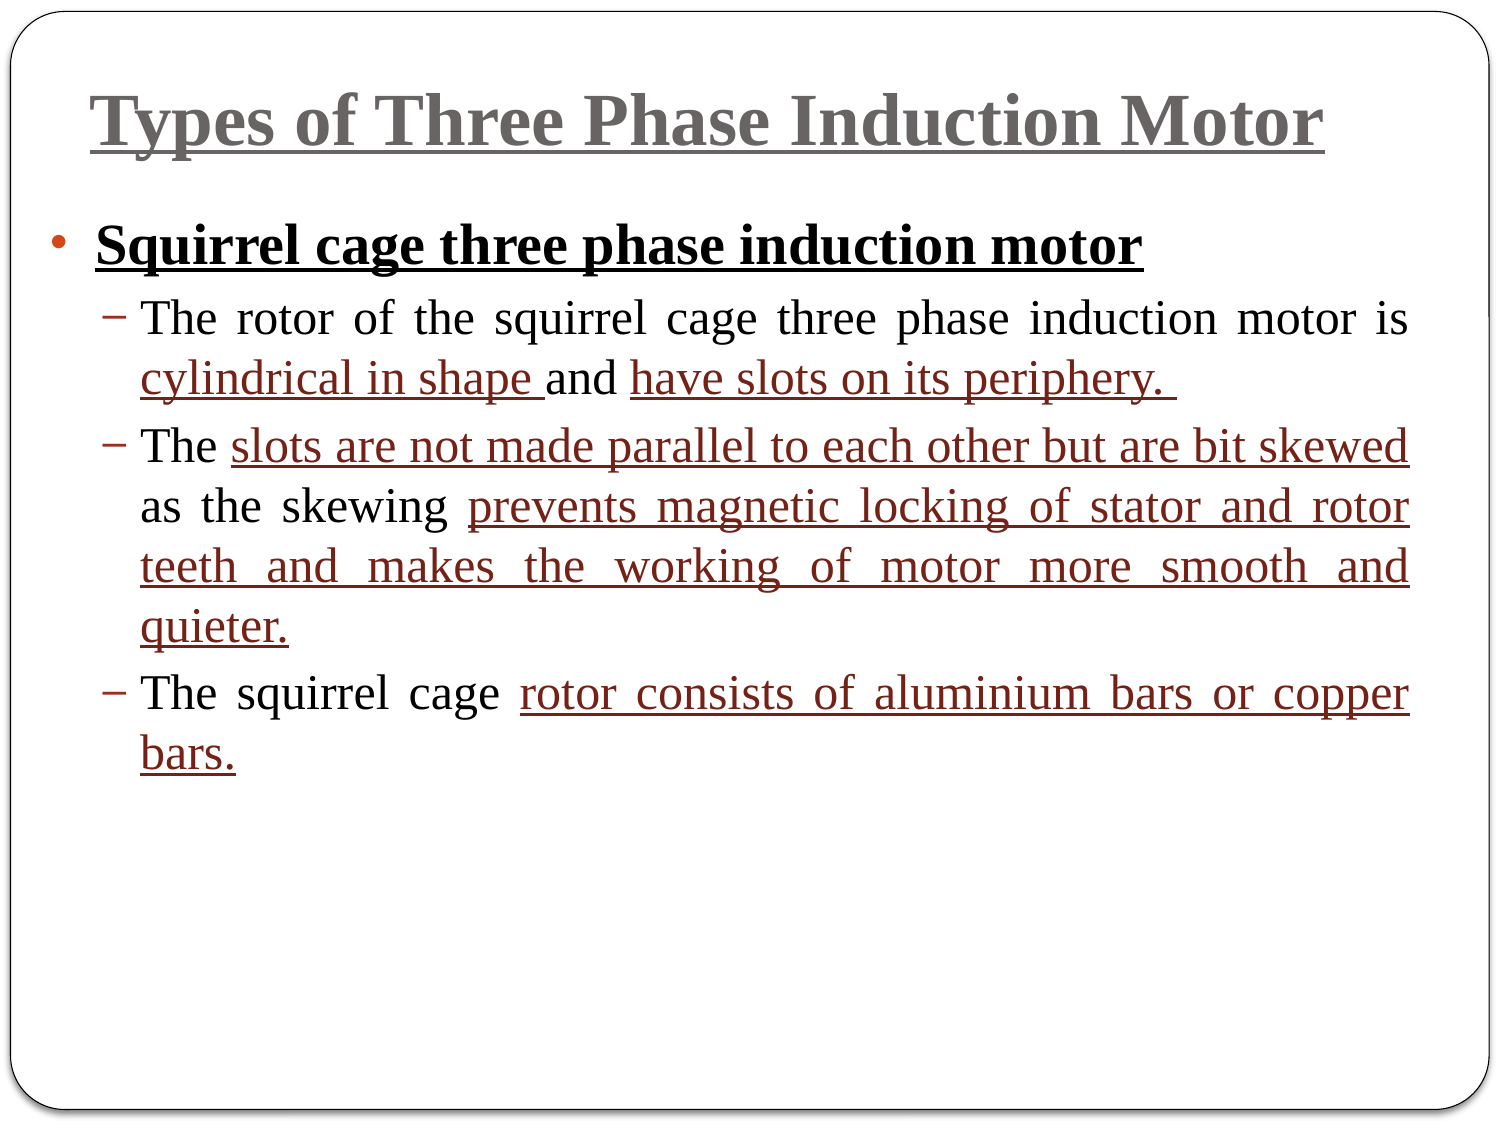

# Types of Three Phase Induction Motor
Squirrel cage three phase induction motor
The rotor of the squirrel cage three phase induction motor is cylindrical in shape and have slots on its periphery.
The slots are not made parallel to each other but are bit skewed as the skewing prevents magnetic locking of stator and rotor teeth and makes the working of motor more smooth and quieter.
The squirrel cage rotor consists of aluminium bars or copper bars.